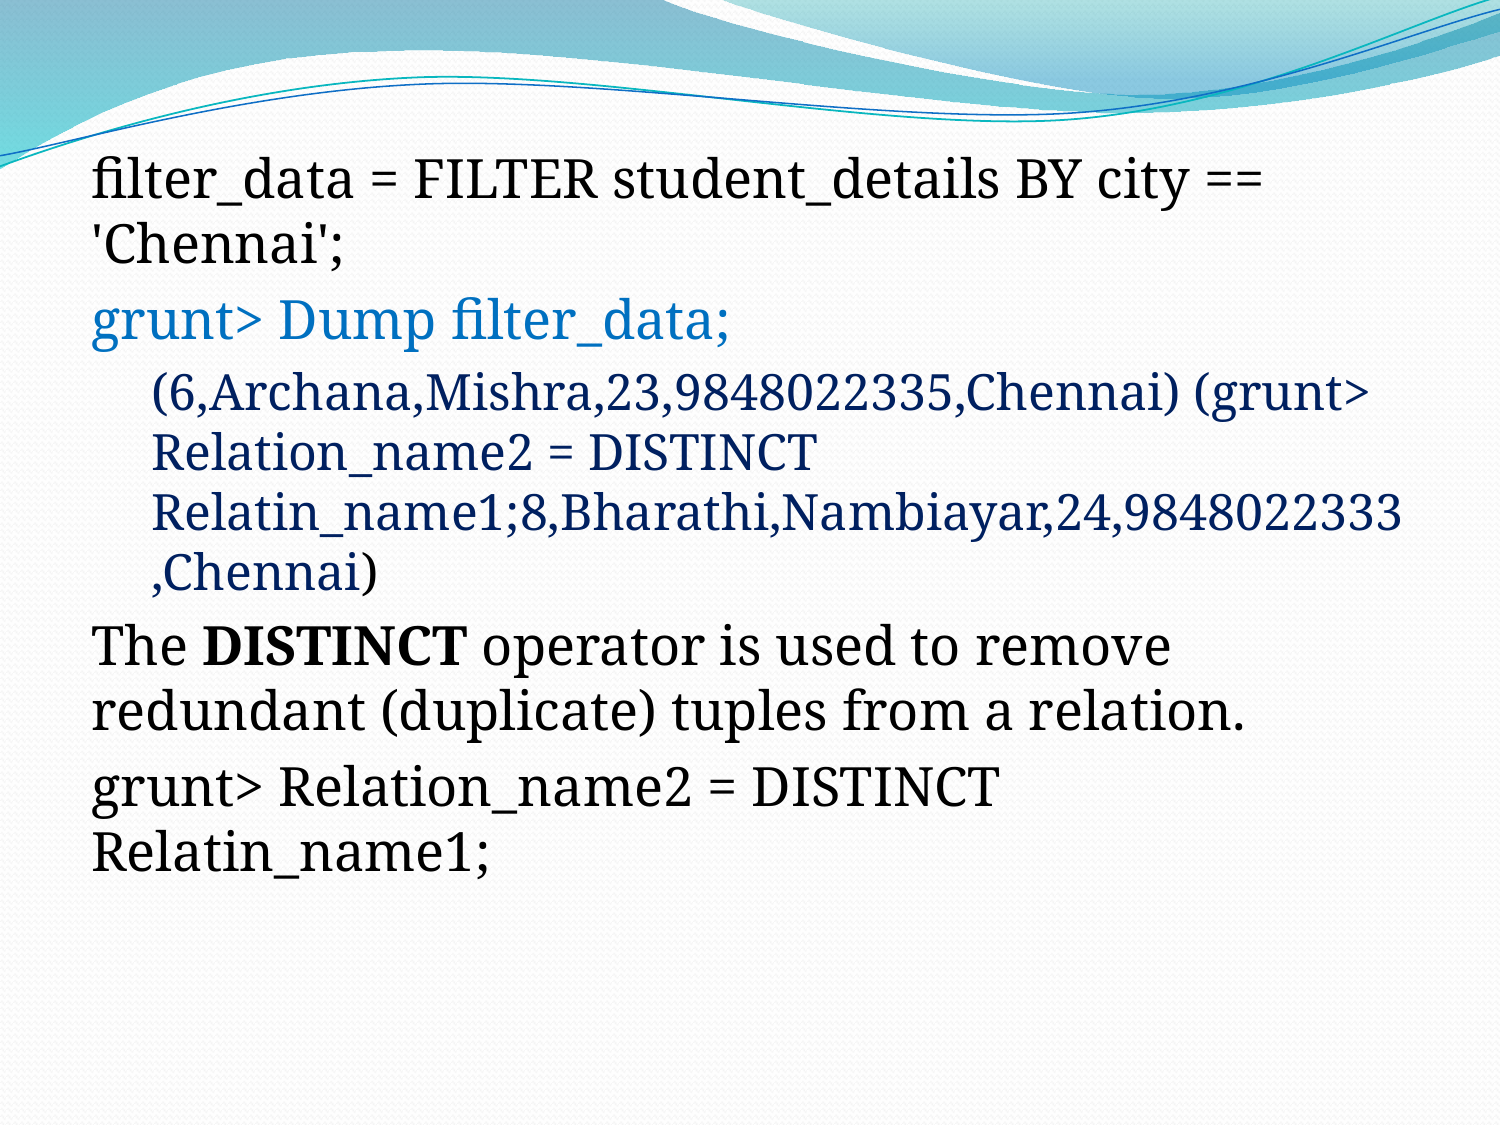

filter_data = FILTER student_details BY city == 'Chennai';
grunt> Dump filter_data;
(6,Archana,Mishra,23,9848022335,Chennai) (grunt> Relation_name2 = DISTINCT Relatin_name1;8,Bharathi,Nambiayar,24,9848022333,Chennai)
The DISTINCT operator is used to remove redundant (duplicate) tuples from a relation.
grunt> Relation_name2 = DISTINCT Relatin_name1;